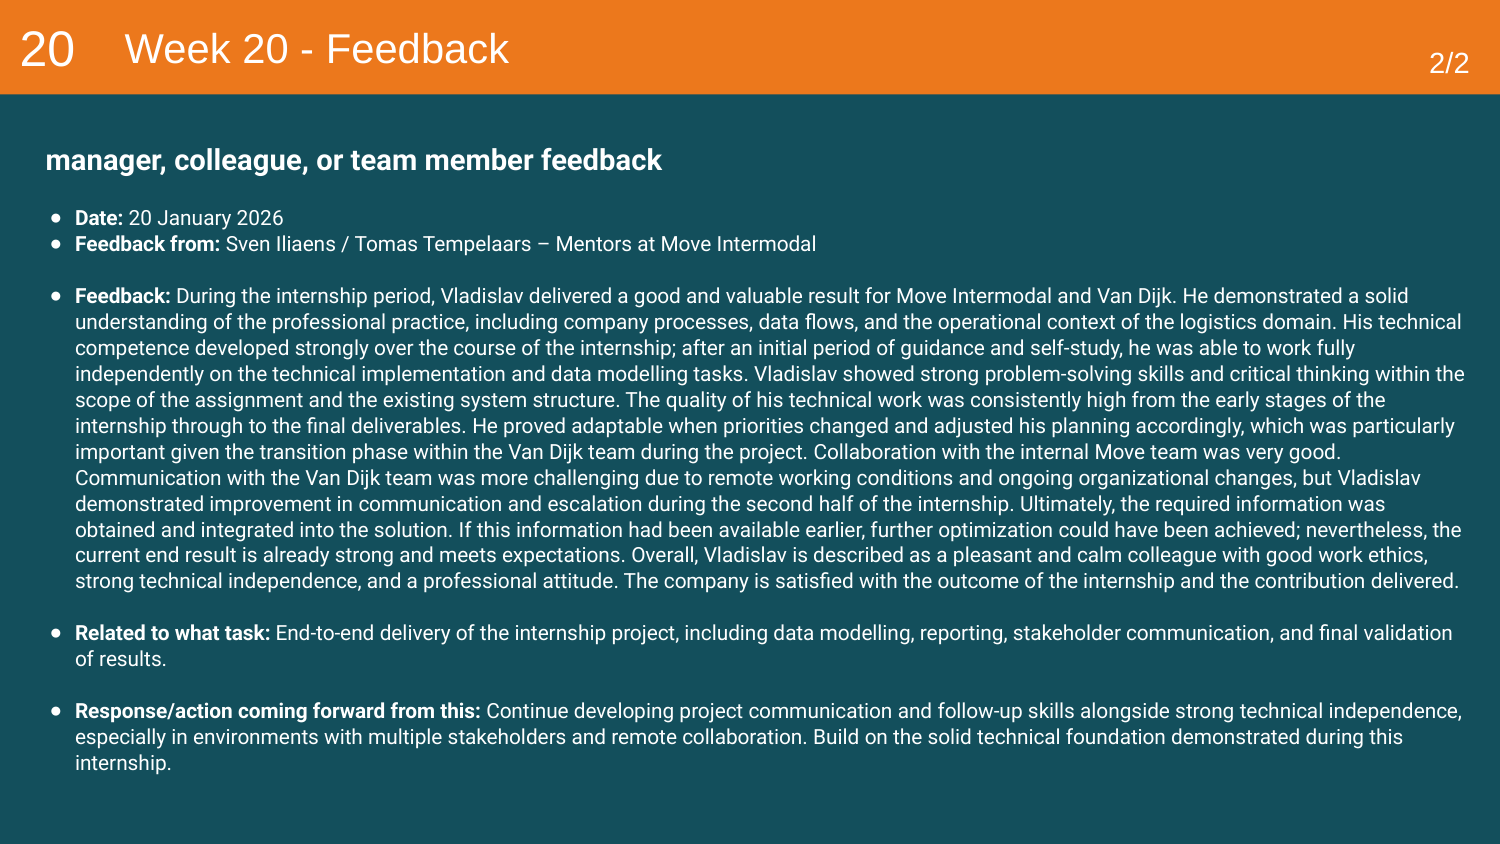

20
# Week 20 - Feedback
2/2
manager, colleague, or team member feedback
Date: 20 January 2026
Feedback from: Sven Iliaens / Tomas Tempelaars – Mentors at Move Intermodal

Feedback: During the internship period, Vladislav delivered a good and valuable result for Move Intermodal and Van Dijk. He demonstrated a solid understanding of the professional practice, including company processes, data flows, and the operational context of the logistics domain. His technical competence developed strongly over the course of the internship; after an initial period of guidance and self-study, he was able to work fully independently on the technical implementation and data modelling tasks. Vladislav showed strong problem-solving skills and critical thinking within the scope of the assignment and the existing system structure. The quality of his technical work was consistently high from the early stages of the internship through to the final deliverables. He proved adaptable when priorities changed and adjusted his planning accordingly, which was particularly important given the transition phase within the Van Dijk team during the project. Collaboration with the internal Move team was very good. Communication with the Van Dijk team was more challenging due to remote working conditions and ongoing organizational changes, but Vladislav demonstrated improvement in communication and escalation during the second half of the internship. Ultimately, the required information was obtained and integrated into the solution. If this information had been available earlier, further optimization could have been achieved; nevertheless, the current end result is already strong and meets expectations. Overall, Vladislav is described as a pleasant and calm colleague with good work ethics, strong technical independence, and a professional attitude. The company is satisfied with the outcome of the internship and the contribution delivered.

Related to what task: End-to-end delivery of the internship project, including data modelling, reporting, stakeholder communication, and final validation of results.

Response/action coming forward from this: Continue developing project communication and follow-up skills alongside strong technical independence, especially in environments with multiple stakeholders and remote collaboration. Build on the solid technical foundation demonstrated during this internship.